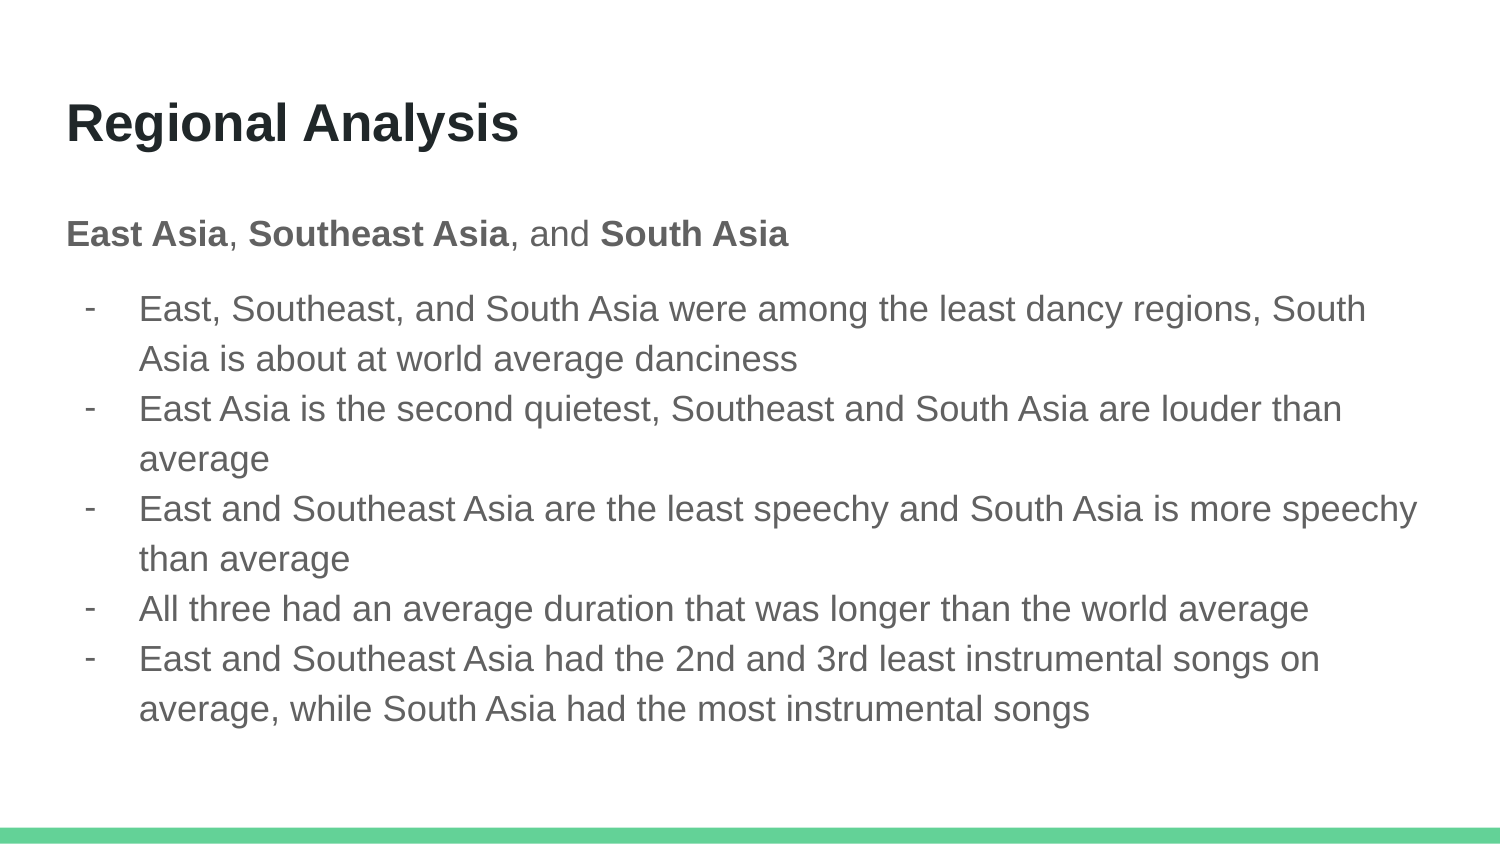

# Regional Analysis
East Asia, Southeast Asia, and South Asia
East, Southeast, and South Asia were among the least dancy regions, South Asia is about at world average danciness
East Asia is the second quietest, Southeast and South Asia are louder than average
East and Southeast Asia are the least speechy and South Asia is more speechy than average
All three had an average duration that was longer than the world average
East and Southeast Asia had the 2nd and 3rd least instrumental songs on average, while South Asia had the most instrumental songs